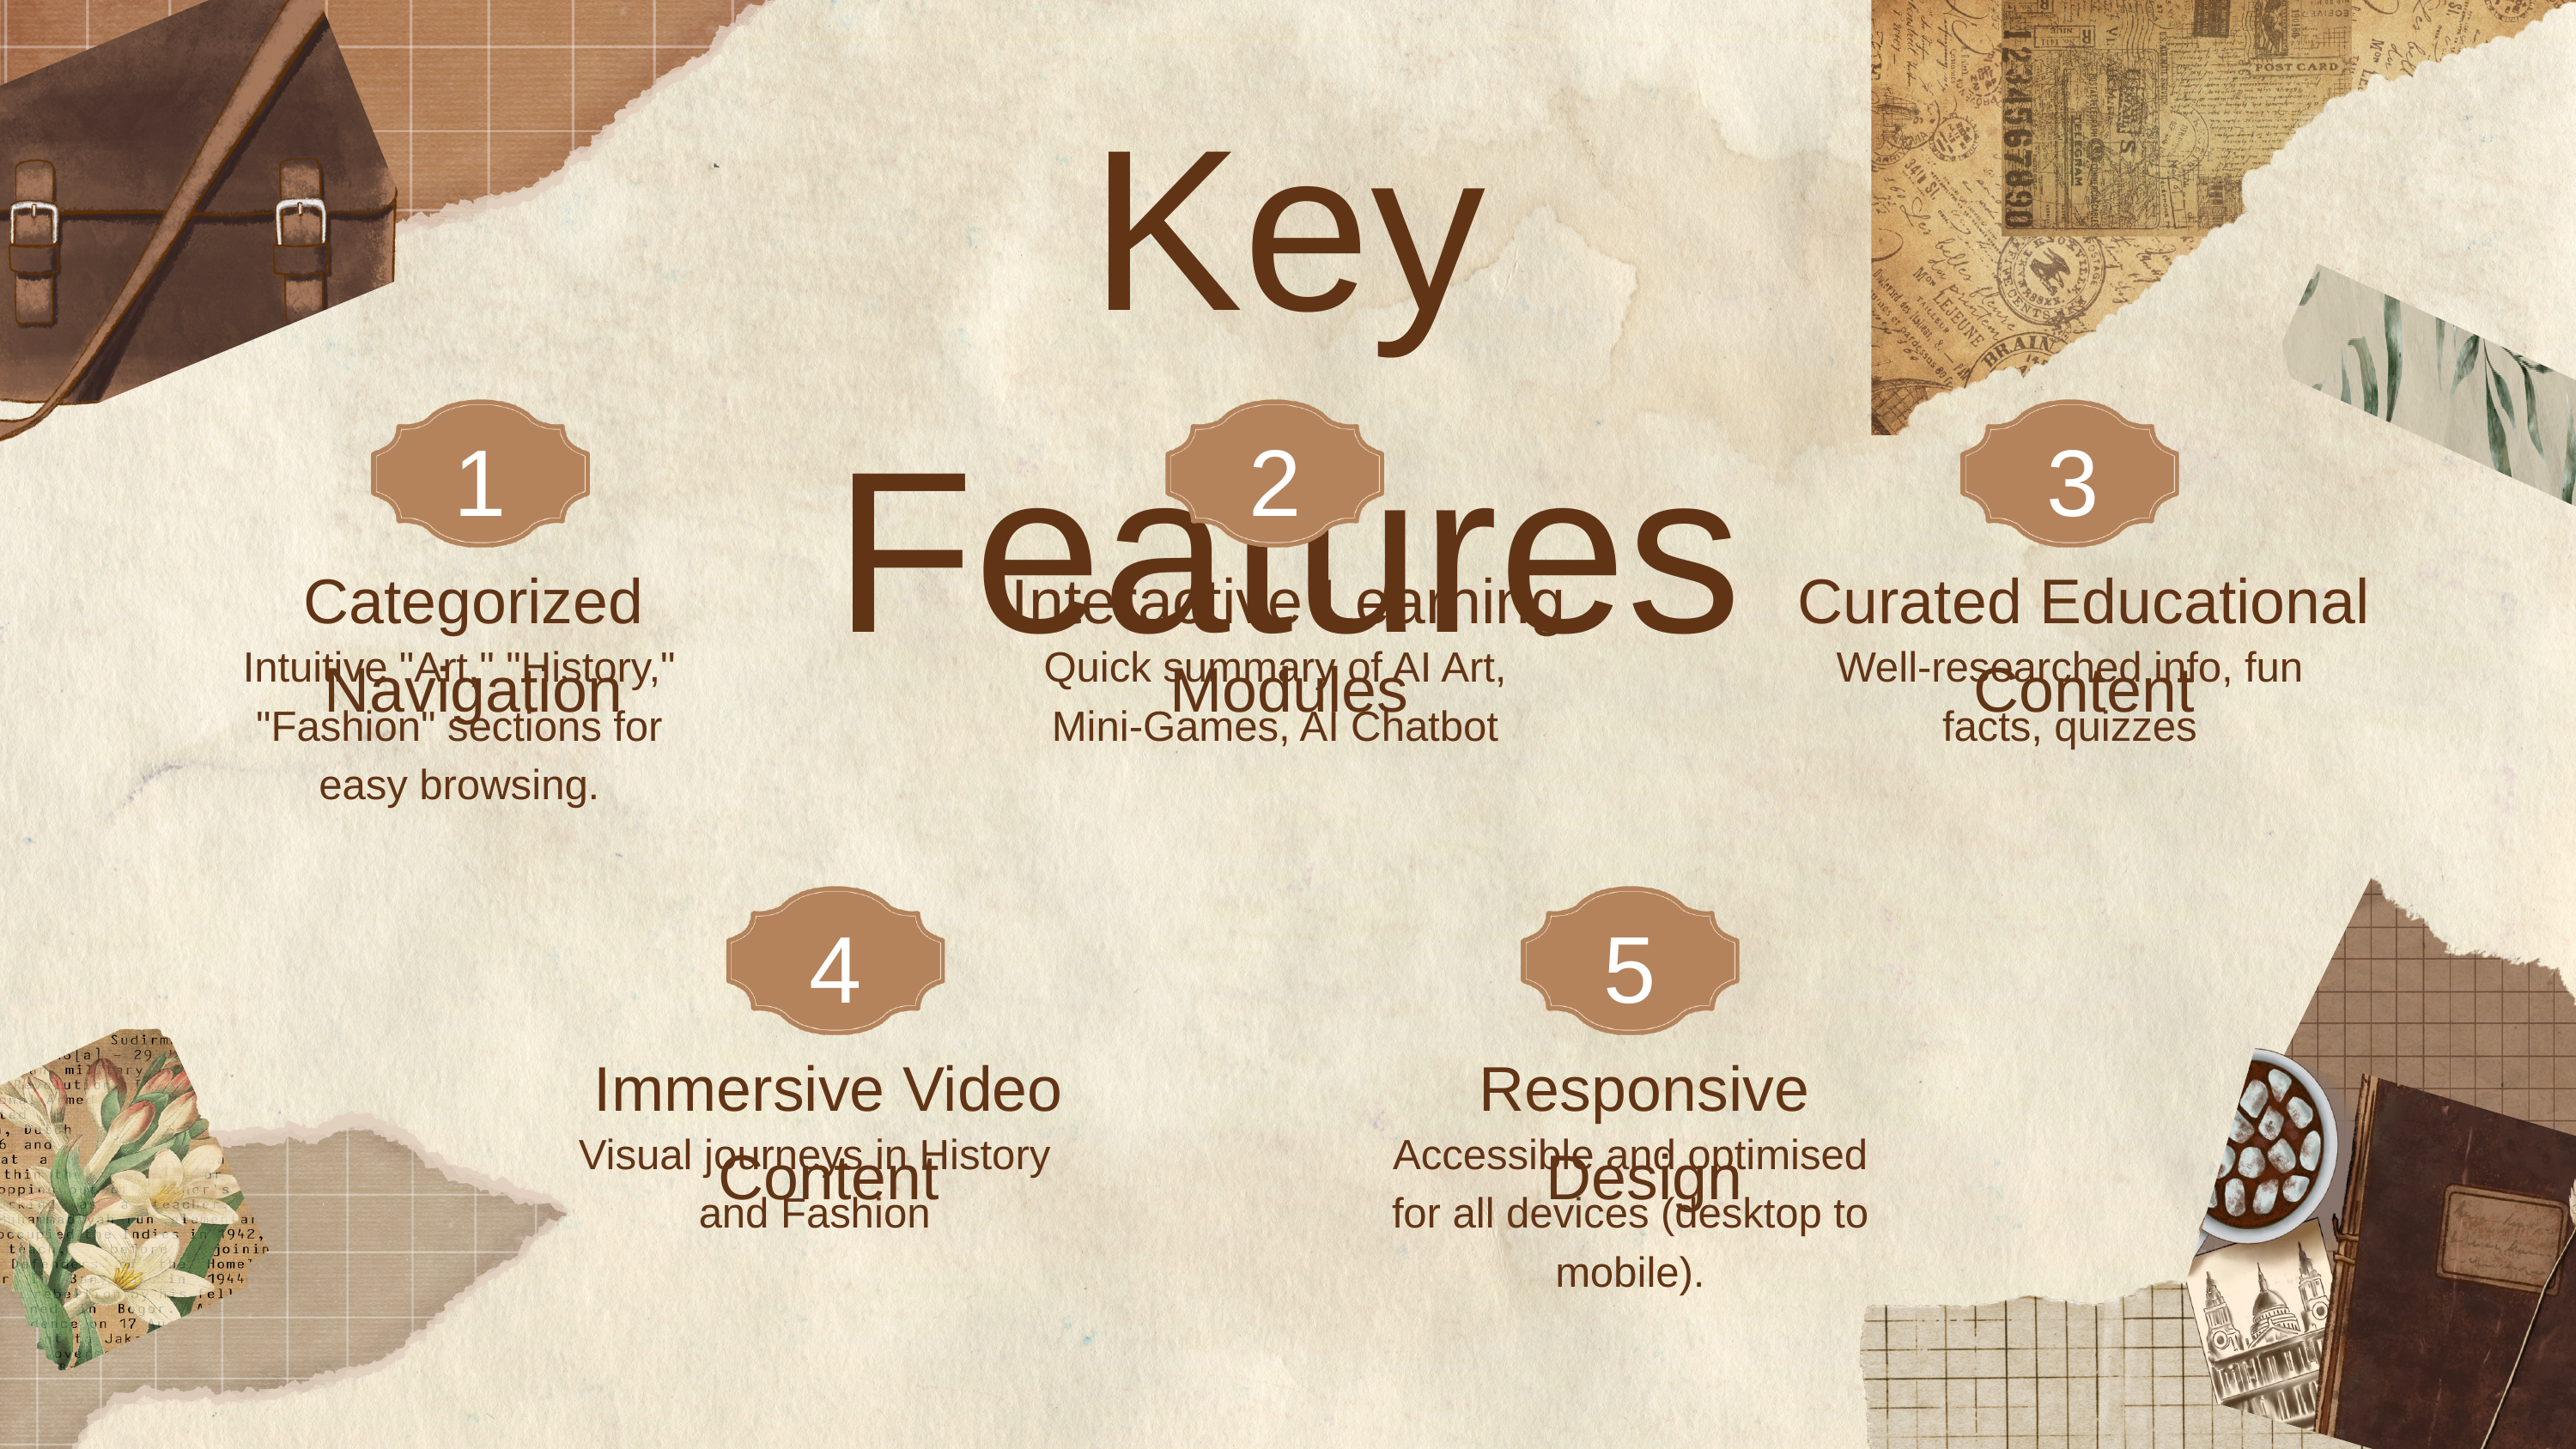

Key Features

1
2
3
Categorized Navigation
Interactive Learning Modules
Curated Educational Content
Intuitive "Art," "History," "Fashion" sections for easy browsing.
Quick summary of AI Art, Mini-Games, AI Chatbot
Well-researched info, fun facts, quizzes

4
5

Immersive Video Content
Responsive Design

Visual journeys in History and Fashion
Accessible and optimised for all devices (desktop to mobile).